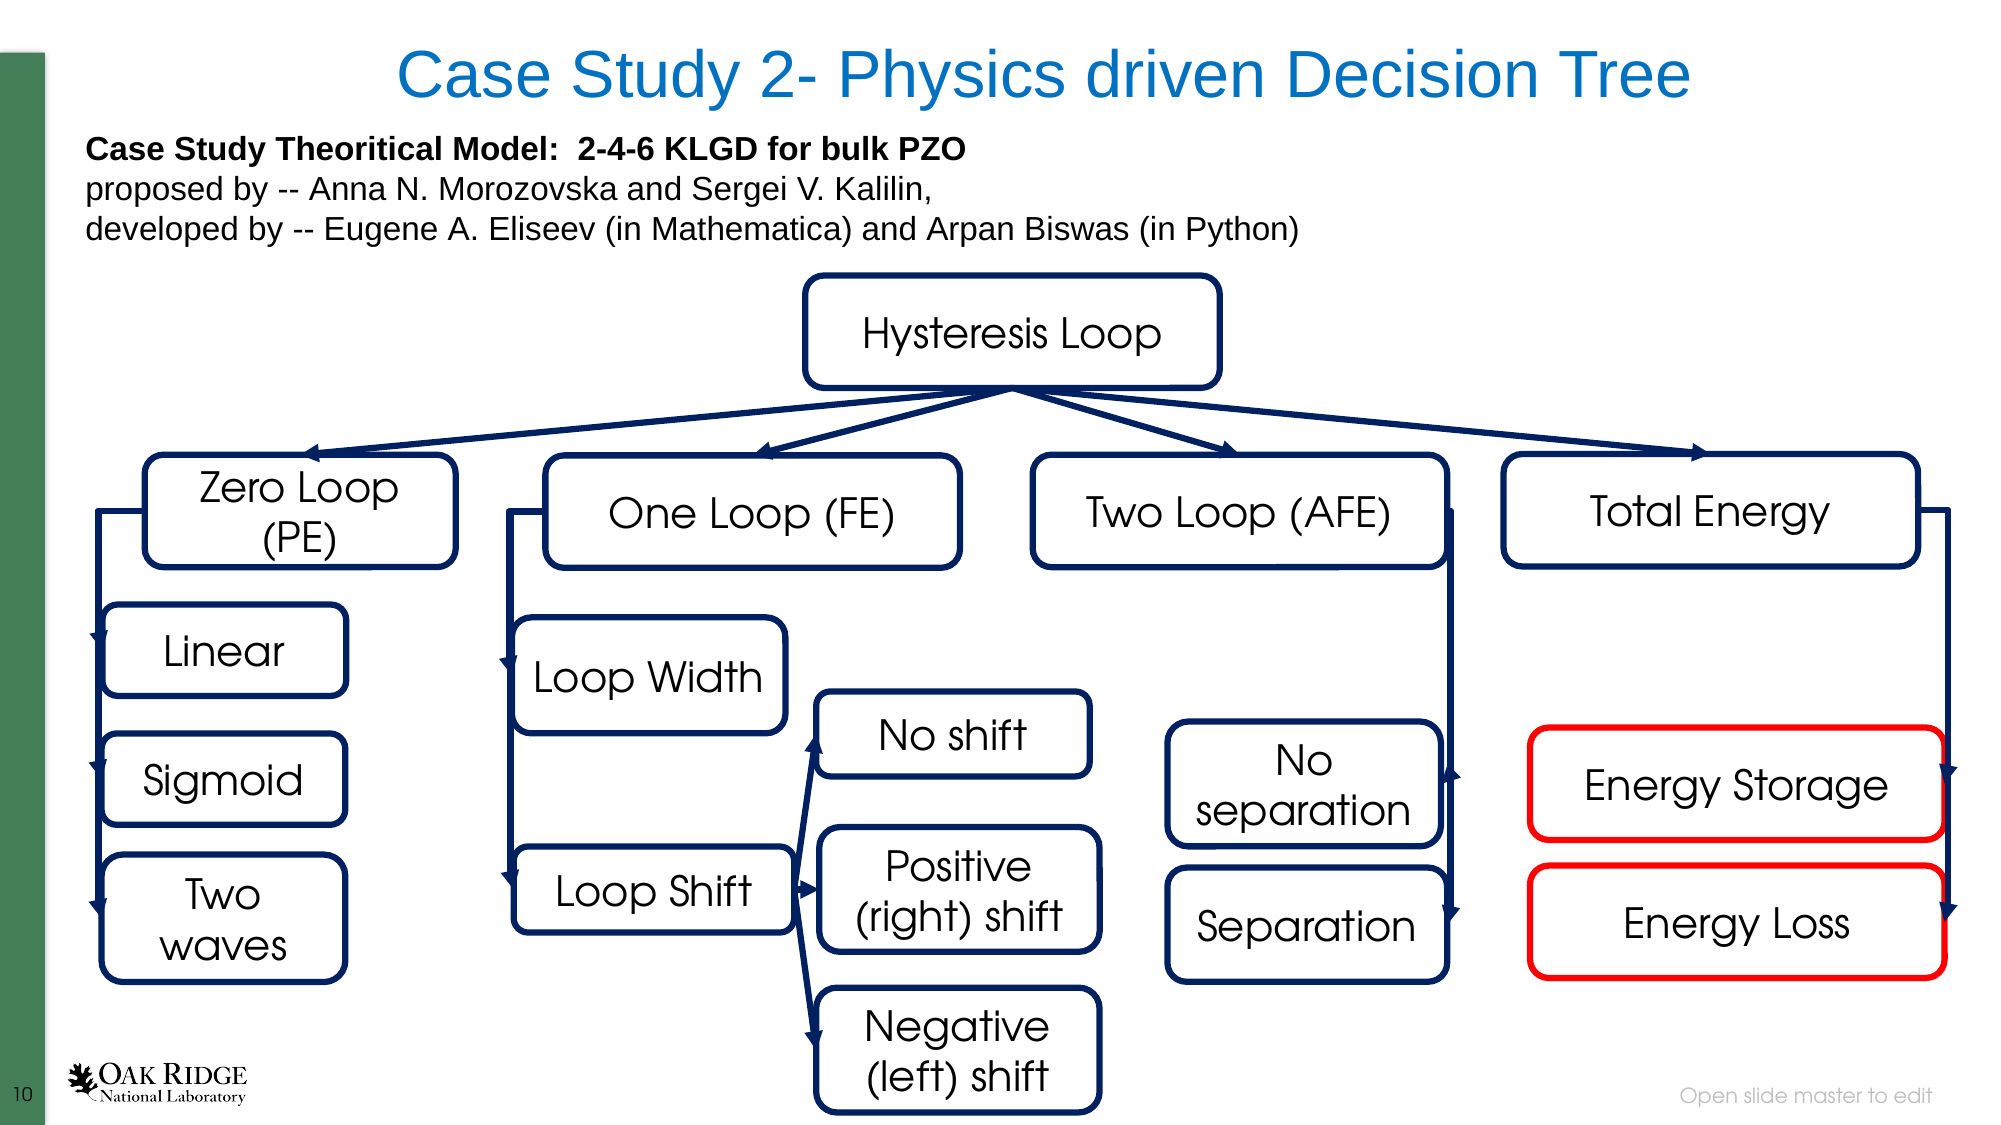

Case Study 2- Physics driven Decision Tree
Case Study Theoritical Model:  2-4-6 KLGD for bulk PZO
proposed by -- Anna N. Morozovska and Sergei V. Kalilin,
developed by -- Eugene A. Eliseev (in Mathematica) and Arpan Biswas (in Python)
Hysteresis Loop
Total Energy
Two Loop (AFE)
Zero Loop (PE)
One Loop (FE)
Linear
Loop Width
No shift
No separation
Energy Storage
Sigmoid
Positive (right) shift
Loop Shift
Two waves
Energy Loss
Separation
Negative (left) shift